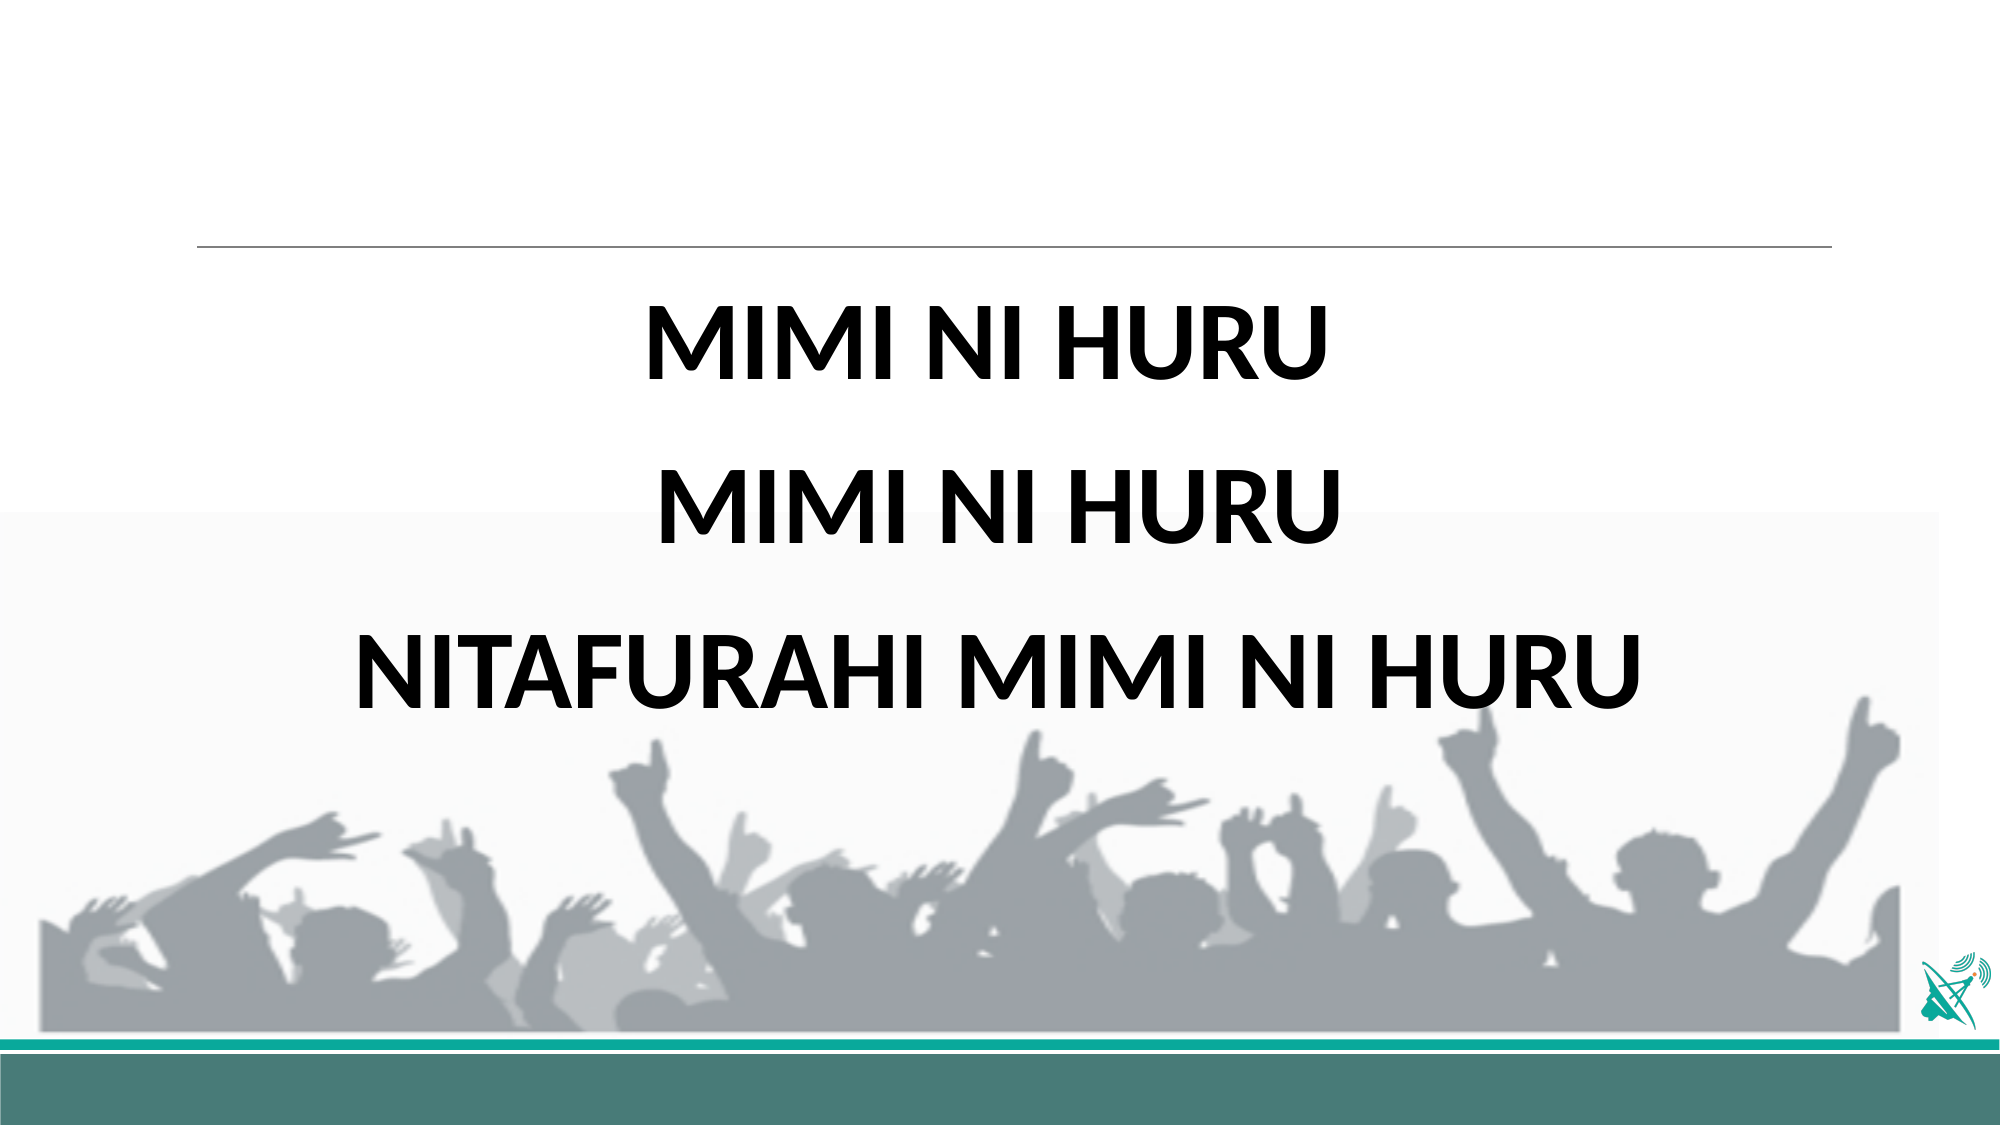

MIMI NI HURU
MIMI NI HURU
NITAFURAHI MIMI NI HURU